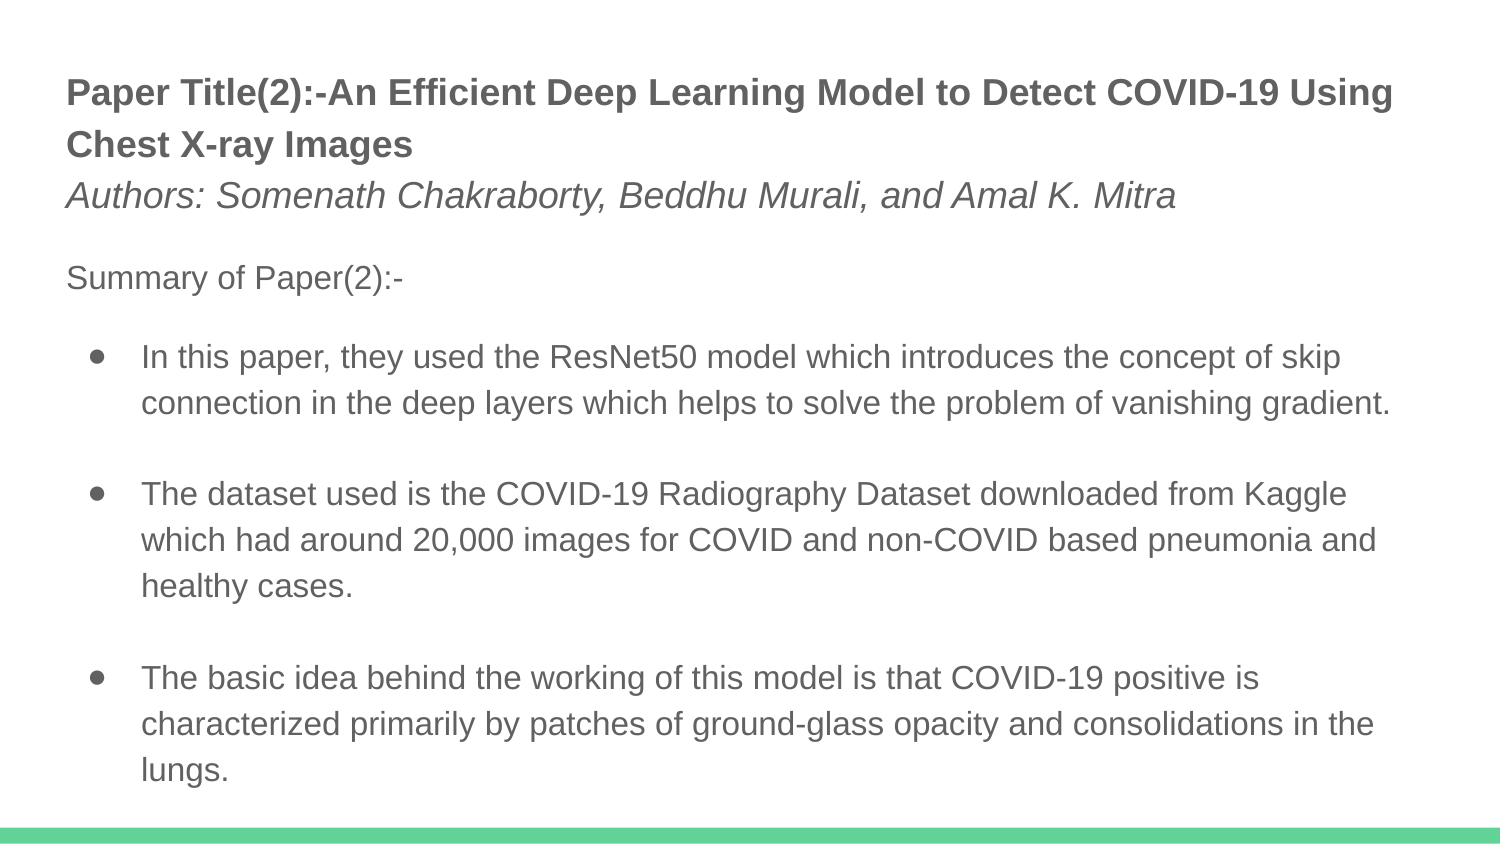

Paper Title(2):-An Efficient Deep Learning Model to Detect COVID-19 Using Chest X-ray Images
Authors: Somenath Chakraborty, Beddhu Murali, and Amal K. Mitra
Summary of Paper(2):-
In this paper, they used the ResNet50 model which introduces the concept of skip connection in the deep layers which helps to solve the problem of vanishing gradient.
The dataset used is the COVID-19 Radiography Dataset downloaded from Kaggle which had around 20,000 images for COVID and non-COVID based pneumonia and healthy cases.
The basic idea behind the working of this model is that COVID-19 positive is characterized primarily by patches of ground-glass opacity and consolidations in the lungs.